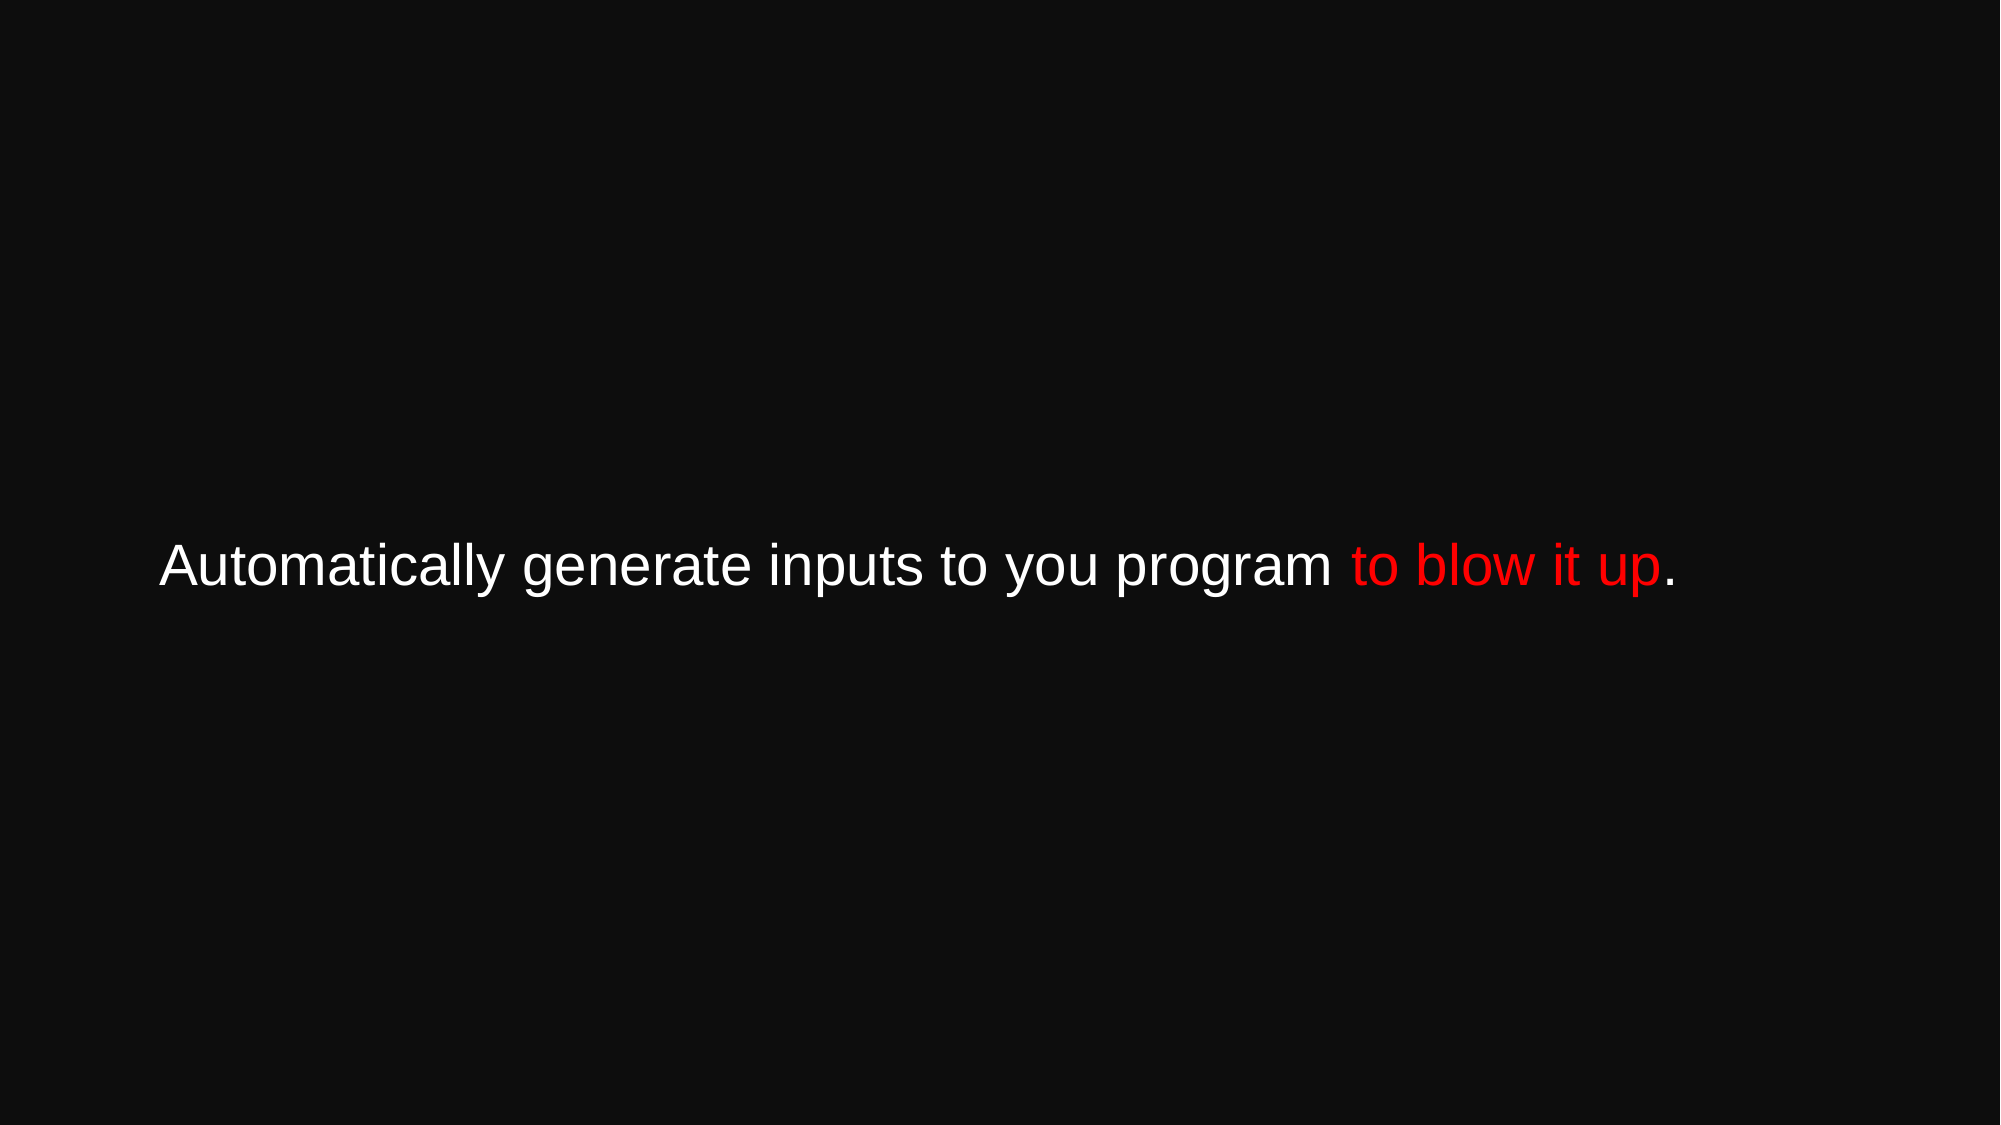

Automatically generate inputs to you program to blow it up.